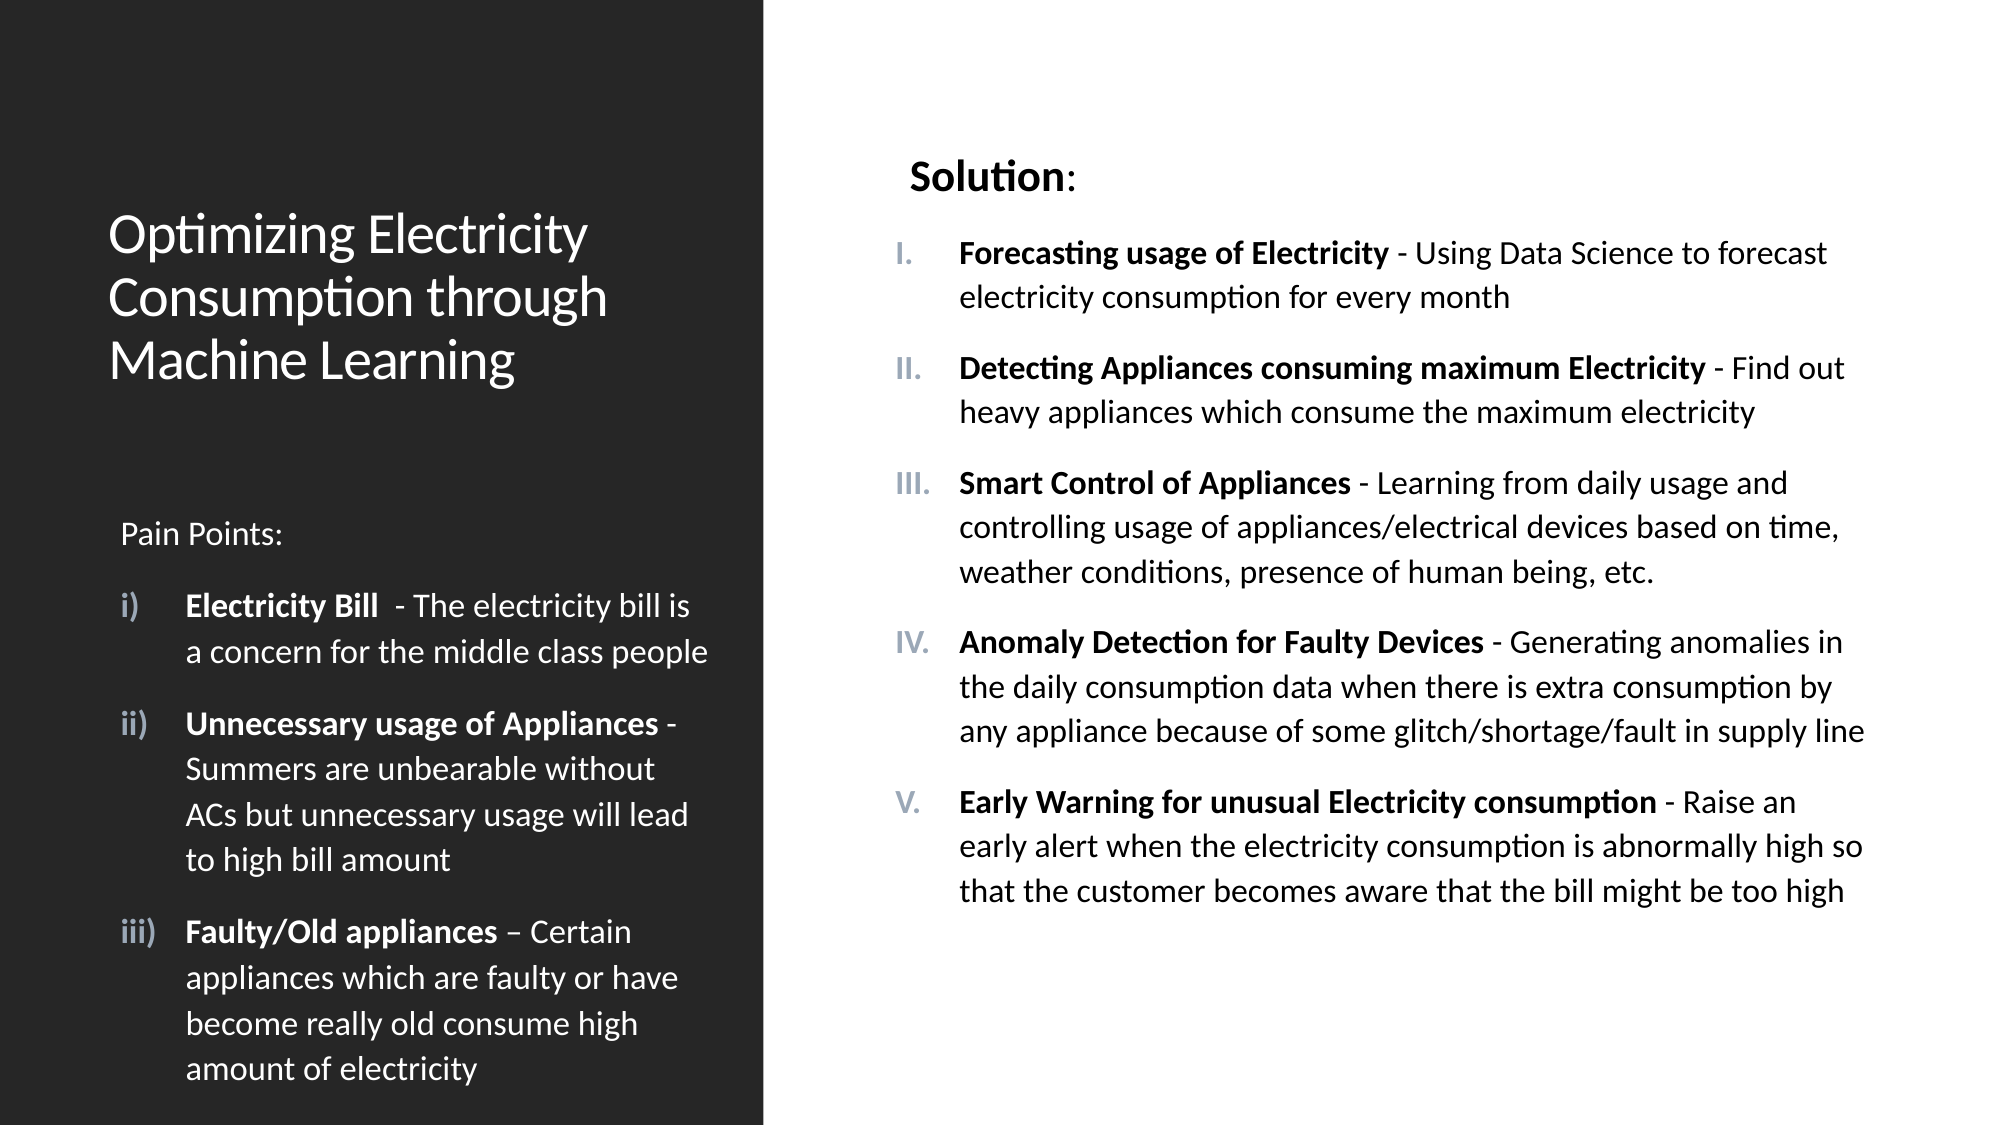

# Optimizing Electricity Consumption through Machine Learning
Solution:
Forecasting usage of Electricity - Using Data Science to forecast electricity consumption for every month
Detecting Appliances consuming maximum Electricity - Find out heavy appliances which consume the maximum electricity
Smart Control of Appliances - Learning from daily usage and controlling usage of appliances/electrical devices based on time, weather conditions, presence of human being, etc.
Anomaly Detection for Faulty Devices - Generating anomalies in the daily consumption data when there is extra consumption by any appliance because of some glitch/shortage/fault in supply line
Early Warning for unusual Electricity consumption - Raise an early alert when the electricity consumption is abnormally high so that the customer becomes aware that the bill might be too high
Pain Points:
Electricity Bill  - The electricity bill is a concern for the middle class people
Unnecessary usage of Appliances - Summers are unbearable without ACs but unnecessary usage will lead to high bill amount
Faulty/Old appliances – Certain appliances which are faulty or have become really old consume high amount of electricity